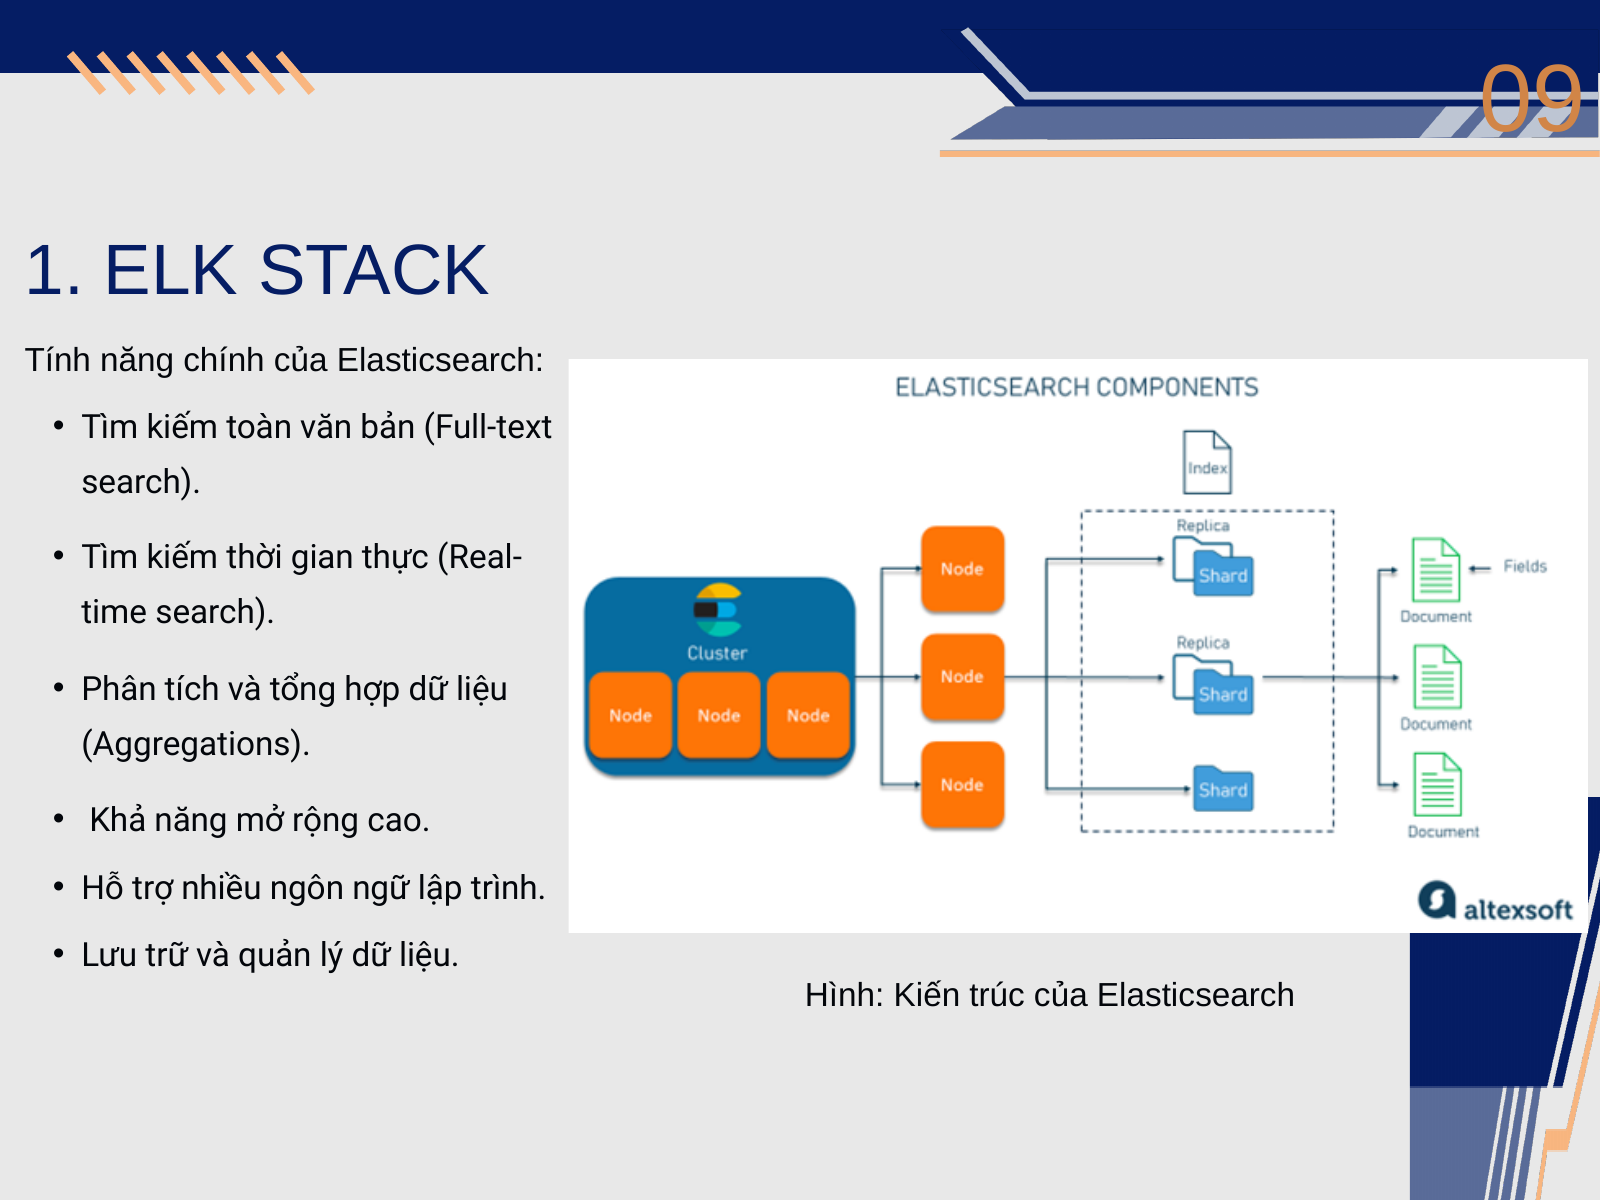

09
1. ELK STACK
Tính năng chính của Elasticsearch:

Tìm kiếm toàn văn bản (Full-text search).
Tìm kiếm thời gian thực (Real-time search).
Phân tích và tổng hợp dữ liệu (Aggregations).
 Khả năng mở rộng cao.
Hỗ trợ nhiều ngôn ngữ lập trình.
Lưu trữ và quản lý dữ liệu.
Hình: Kiến trúc của Elasticsearch